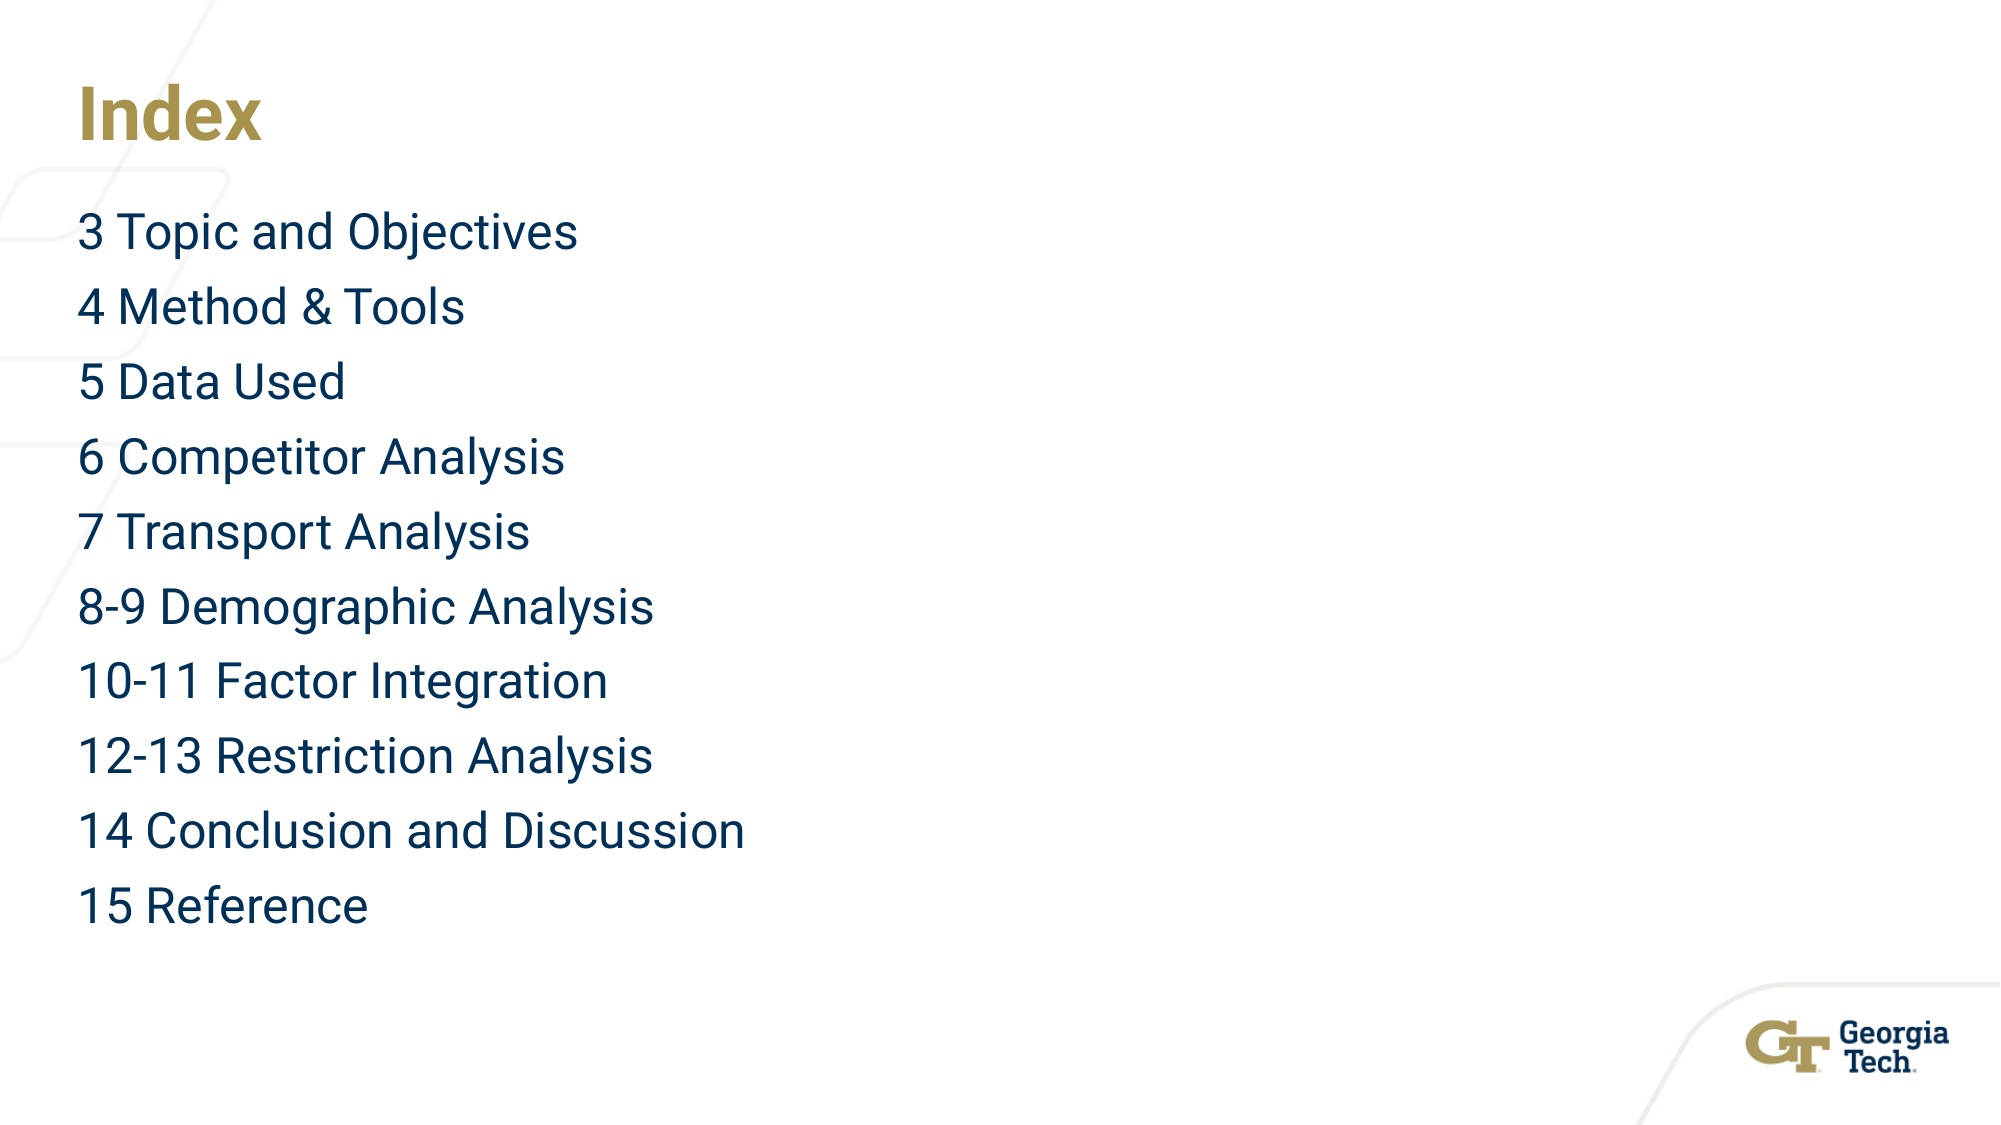

# Index
3 Topic and Objectives
4 Method & Tools
5 Data Used
6 Competitor Analysis
7 Transport Analysis
8-9 Demographic Analysis
10-11 Factor Integration
12-13 Restriction Analysis
14 Conclusion and Discussion
15 Reference